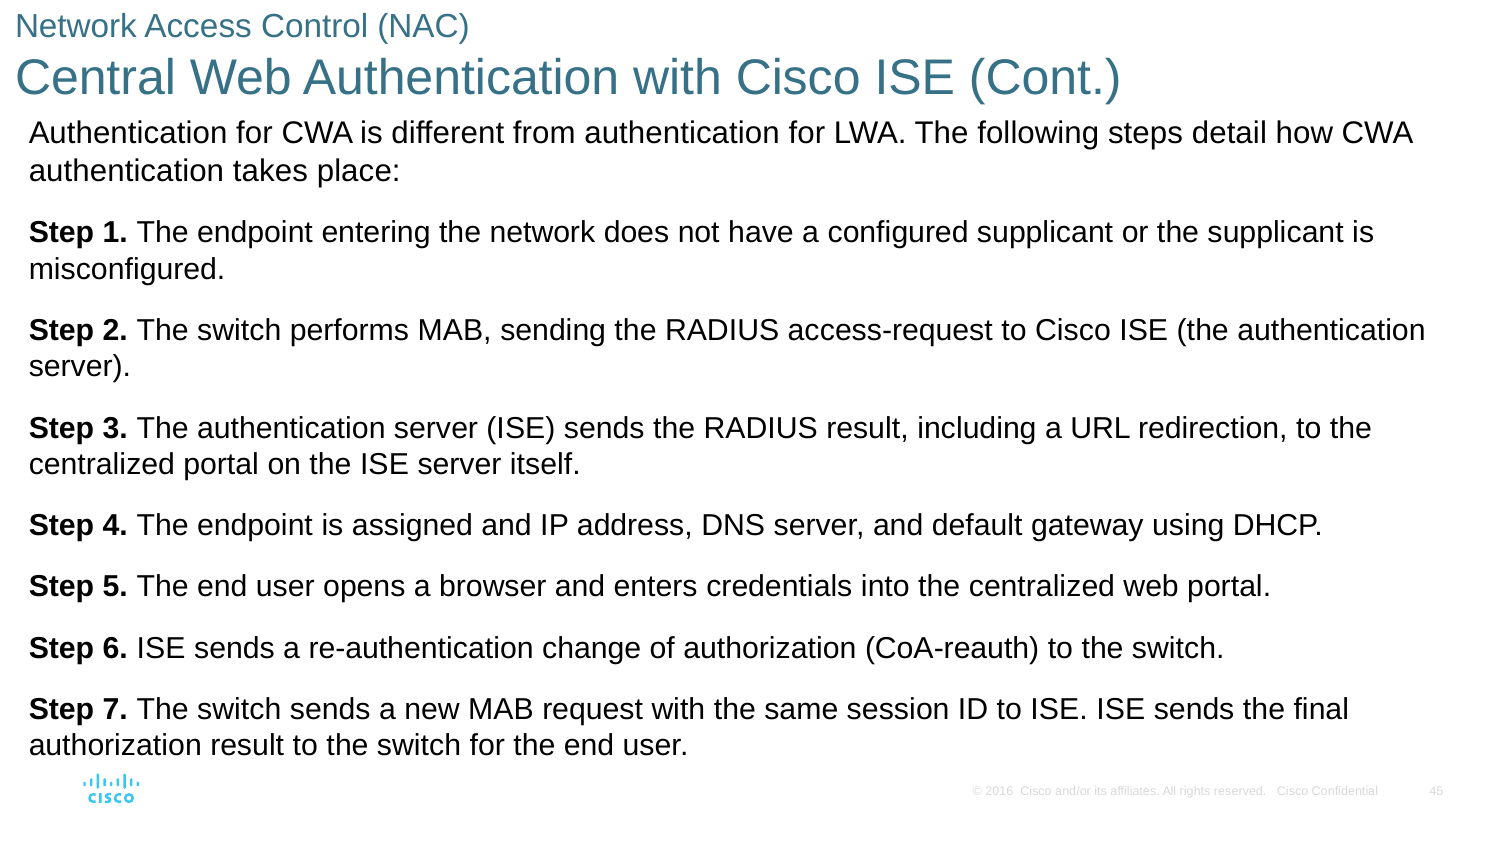

# Network Access Control (NAC) Central Web Authentication with Cisco ISE (Cont.)
Authentication for CWA is different from authentication for LWA. The following steps detail how CWA authentication takes place:
Step 1. The endpoint entering the network does not have a configured supplicant or the supplicant is misconfigured.
Step 2. The switch performs MAB, sending the RADIUS access-request to Cisco ISE (the authentication server).
Step 3. The authentication server (ISE) sends the RADIUS result, including a URL redirection, to the centralized portal on the ISE server itself.
Step 4. The endpoint is assigned and IP address, DNS server, and default gateway using DHCP.
Step 5. The end user opens a browser and enters credentials into the centralized web portal.
Step 6. ISE sends a re-authentication change of authorization (CoA-reauth) to the switch.
Step 7. The switch sends a new MAB request with the same session ID to ISE. ISE sends the final authorization result to the switch for the end user.